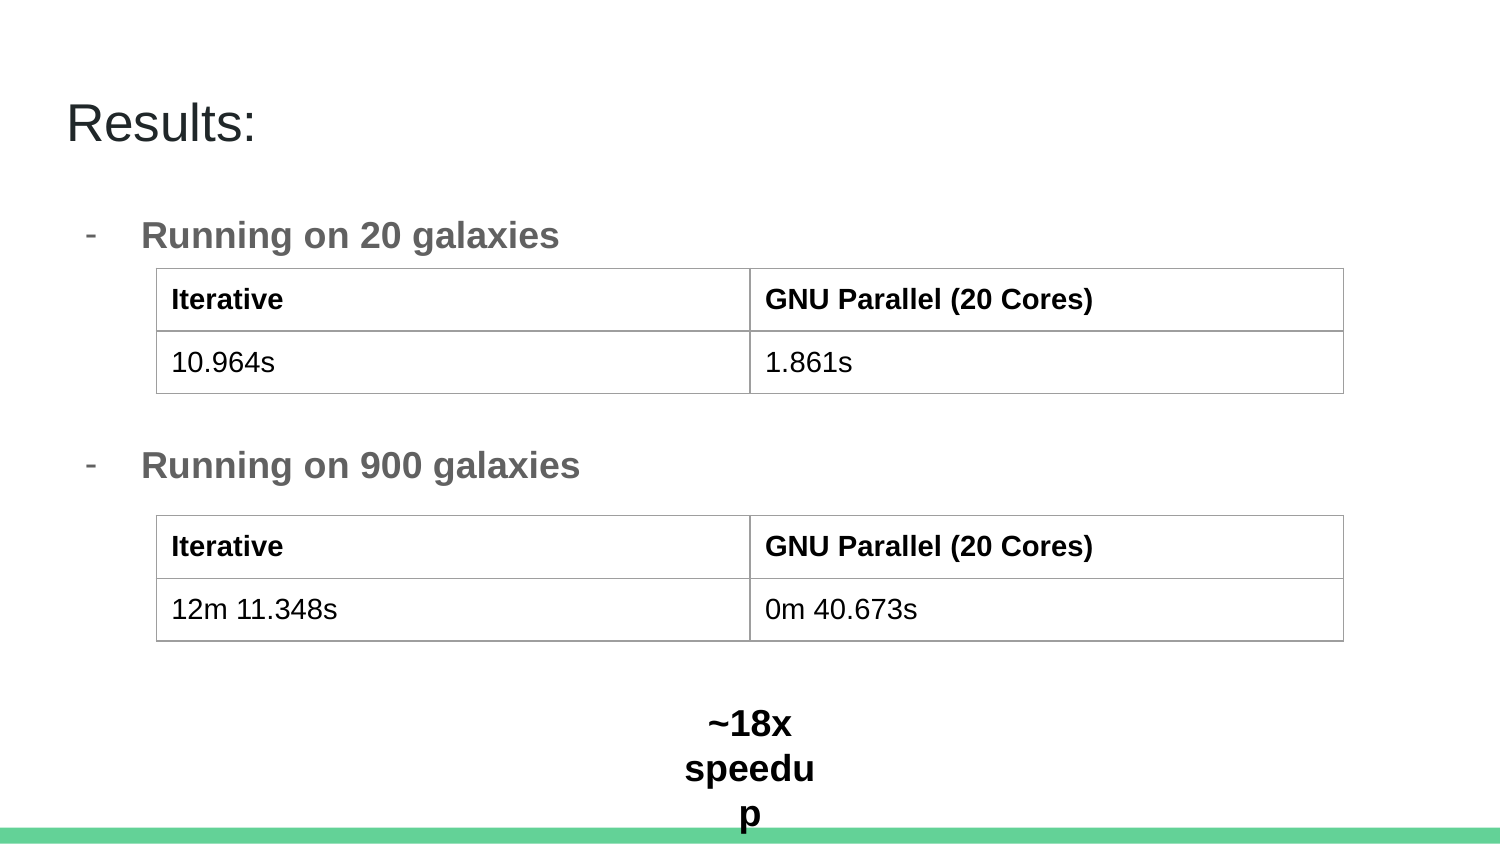

# Results:
Running on 20 galaxies

Running on 900 galaxies
| Iterative | GNU Parallel (20 Cores) |
| --- | --- |
| 10.964s | 1.861s |
| Iterative | GNU Parallel (20 Cores) |
| --- | --- |
| 12m 11.348s | 0m 40.673s |
~18x speedup